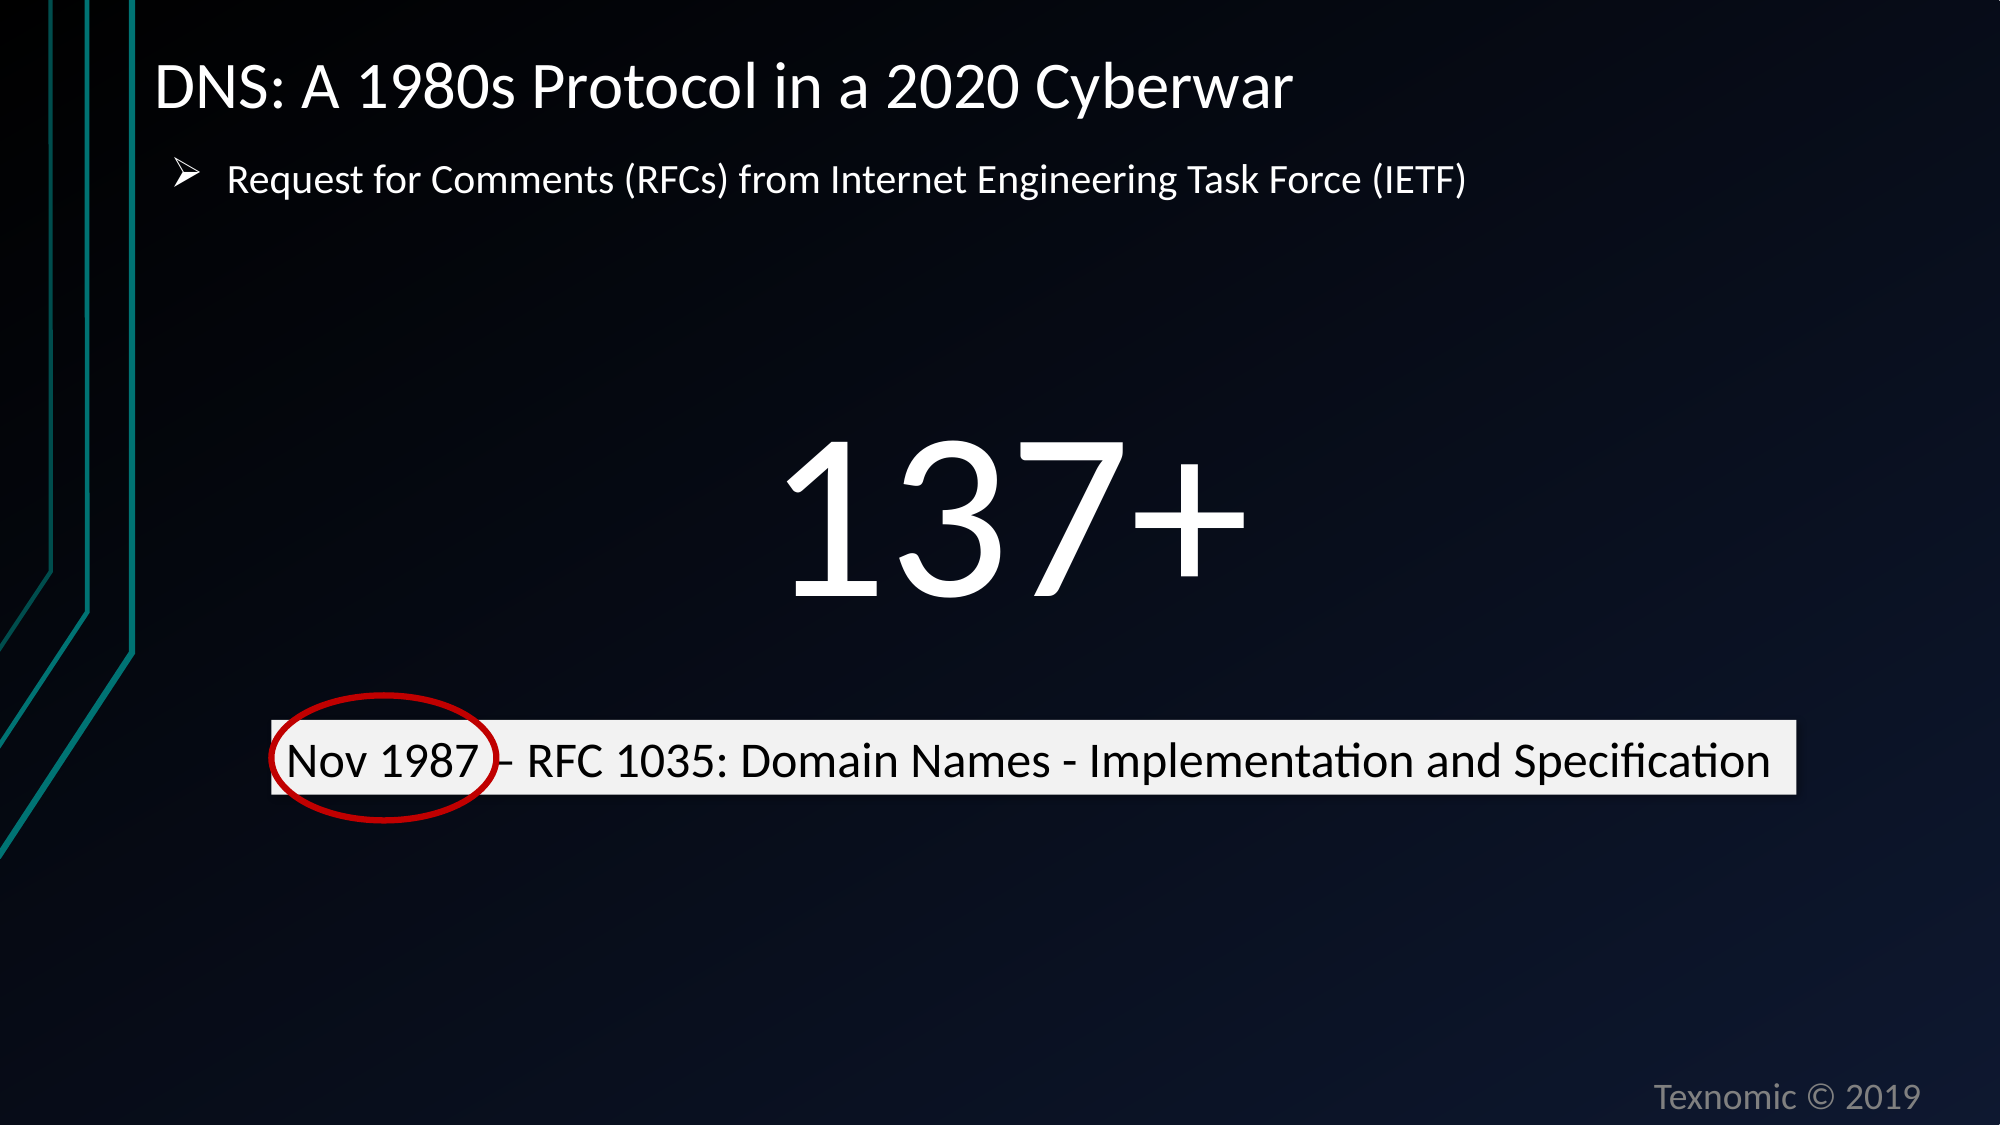

# DNS: A 1980s Protocol in a 2020 Cyberwar
Request for Comments (RFCs) from Internet Engineering Task Force (IETF)
137+

Nov 1987 – RFC 1035: Domain Names - Implementation and Specification
Texnomic © 2019